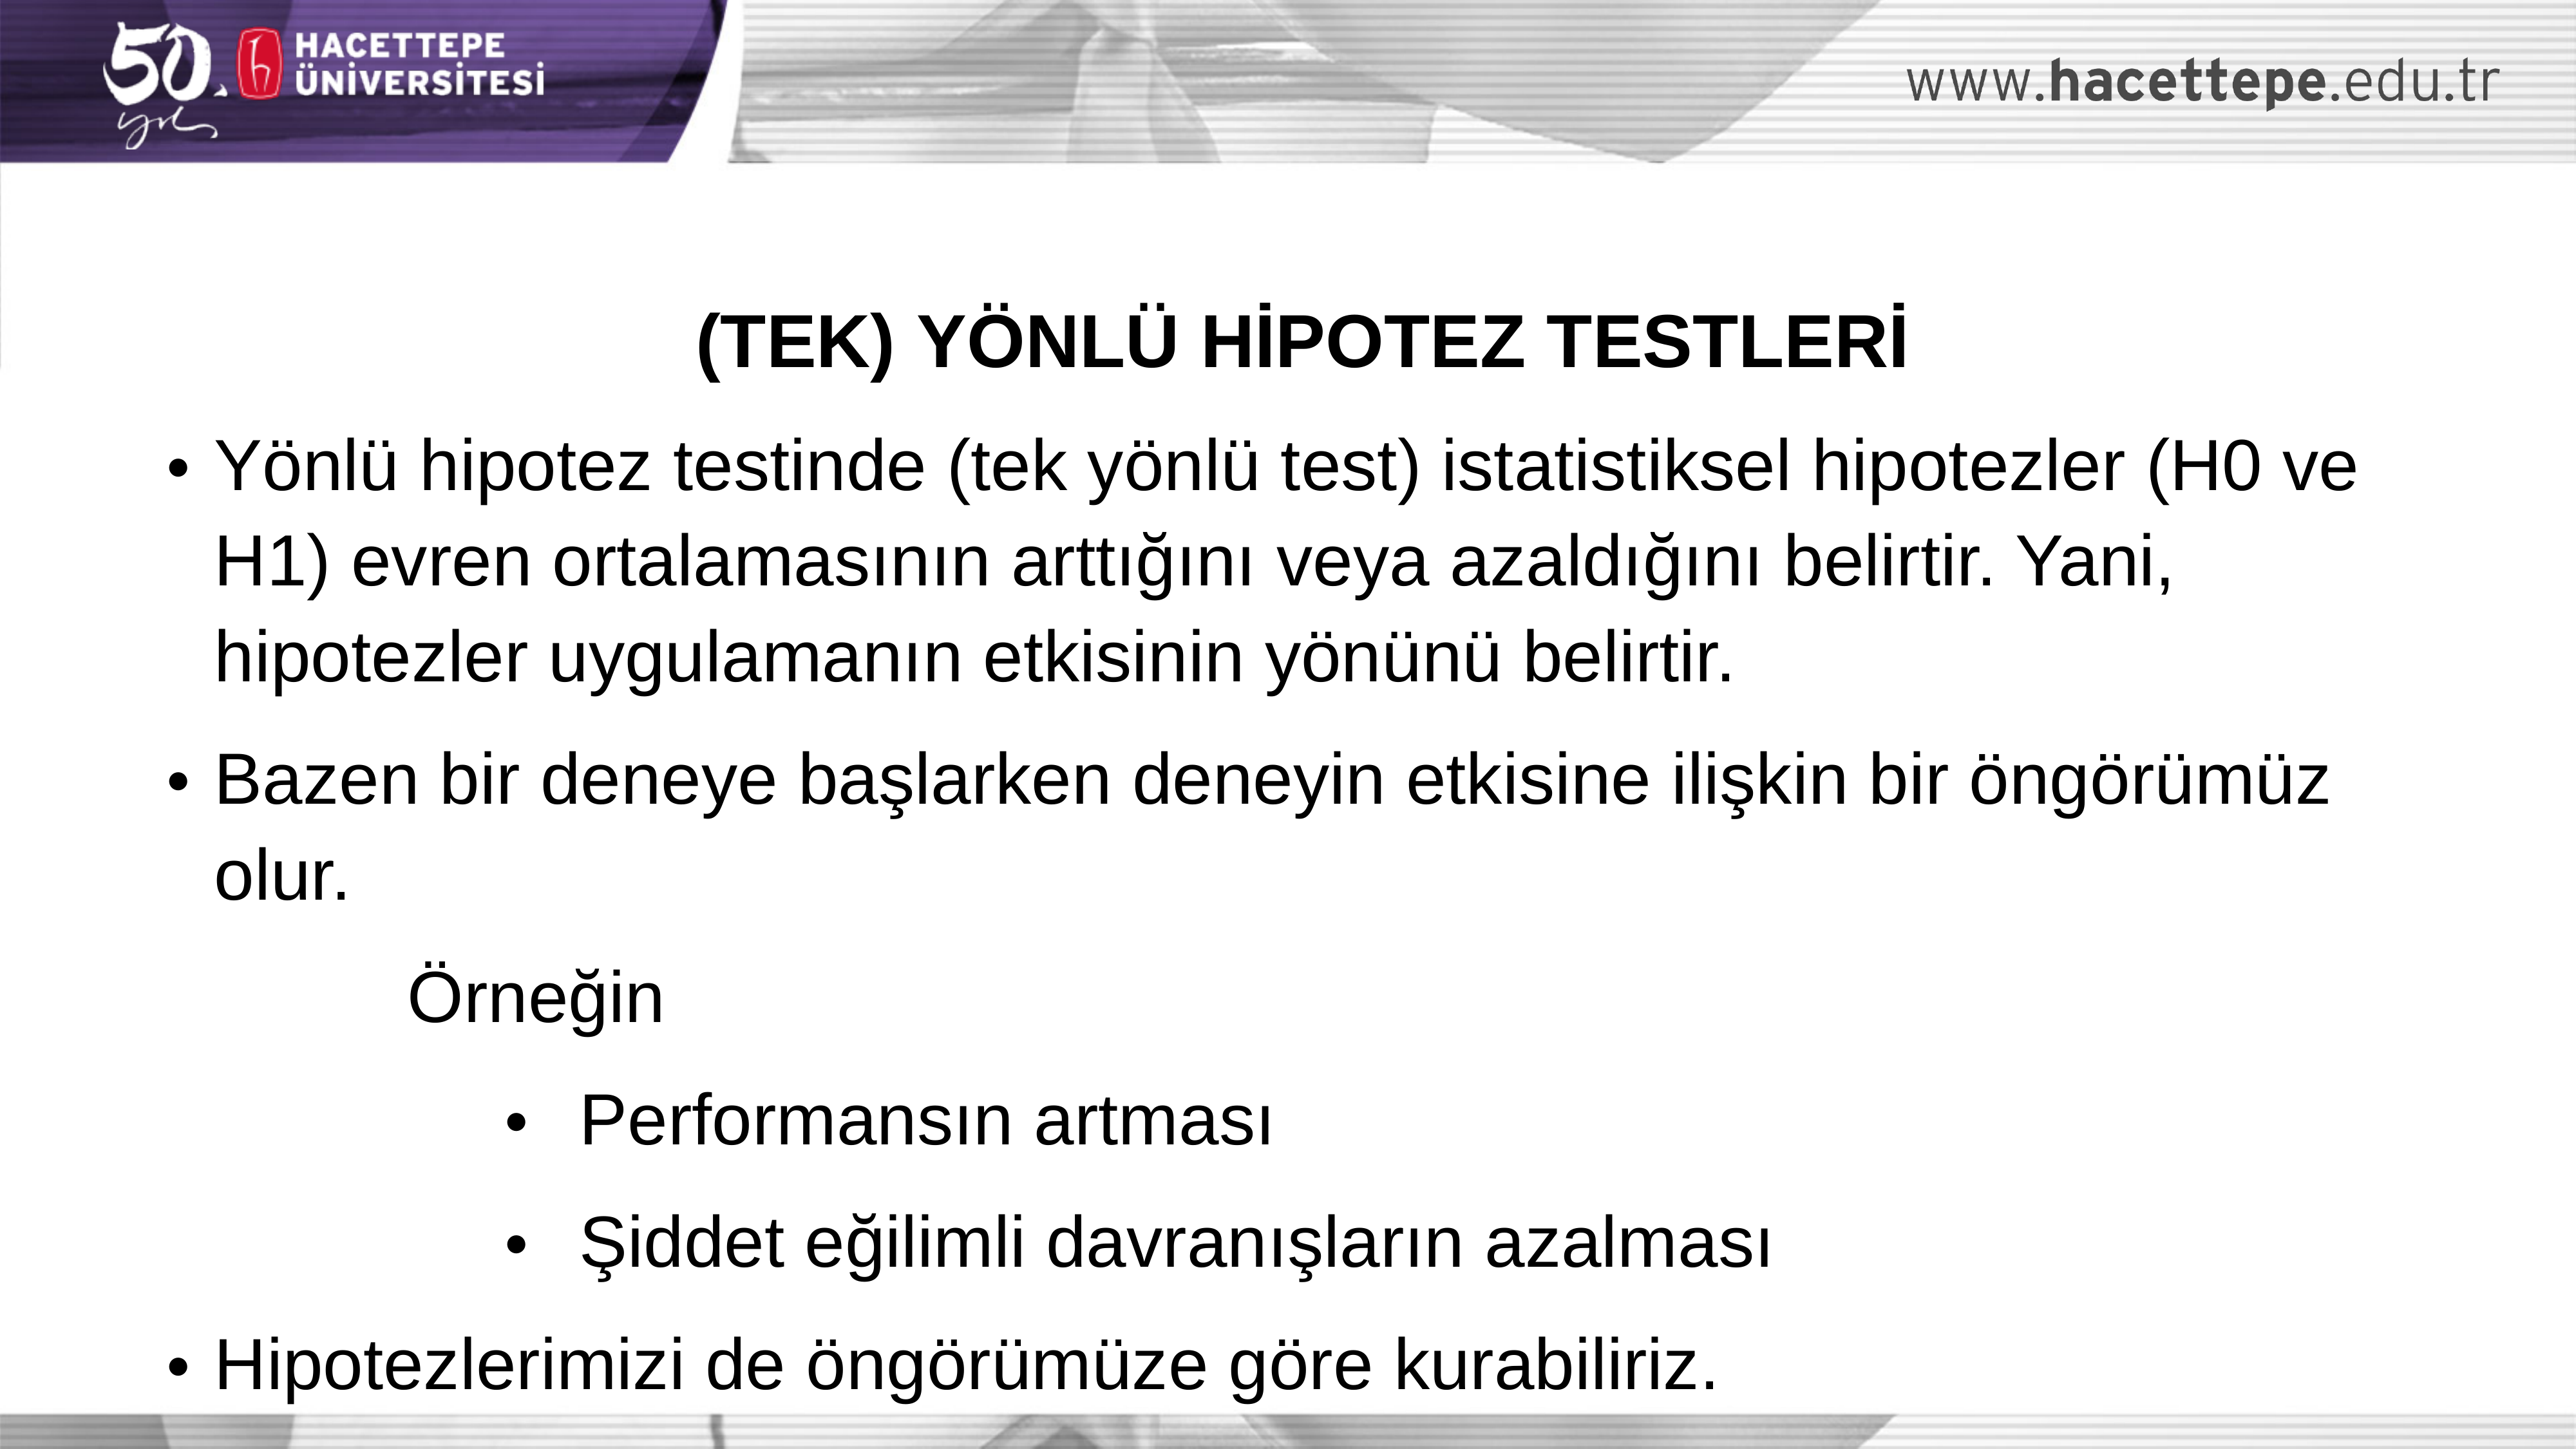

(TEK) YÖNLÜ HİPOTEZ TESTLERİ
Yönlü hipotez testinde (tek yönlü test) istatistiksel hipotezler (H0 ve H1) evren ortalamasının arttığını veya azaldığını belirtir. Yani, hipotezler uygulamanın etkisinin yönünü belirtir.
Bazen bir deneye başlarken deneyin etkisine ilişkin bir öngörümüz olur.
Örneğin
Performansın artması
Şiddet eğilimli davranışların azalması
Hipotezlerimizi de öngörümüze göre kurabiliriz.